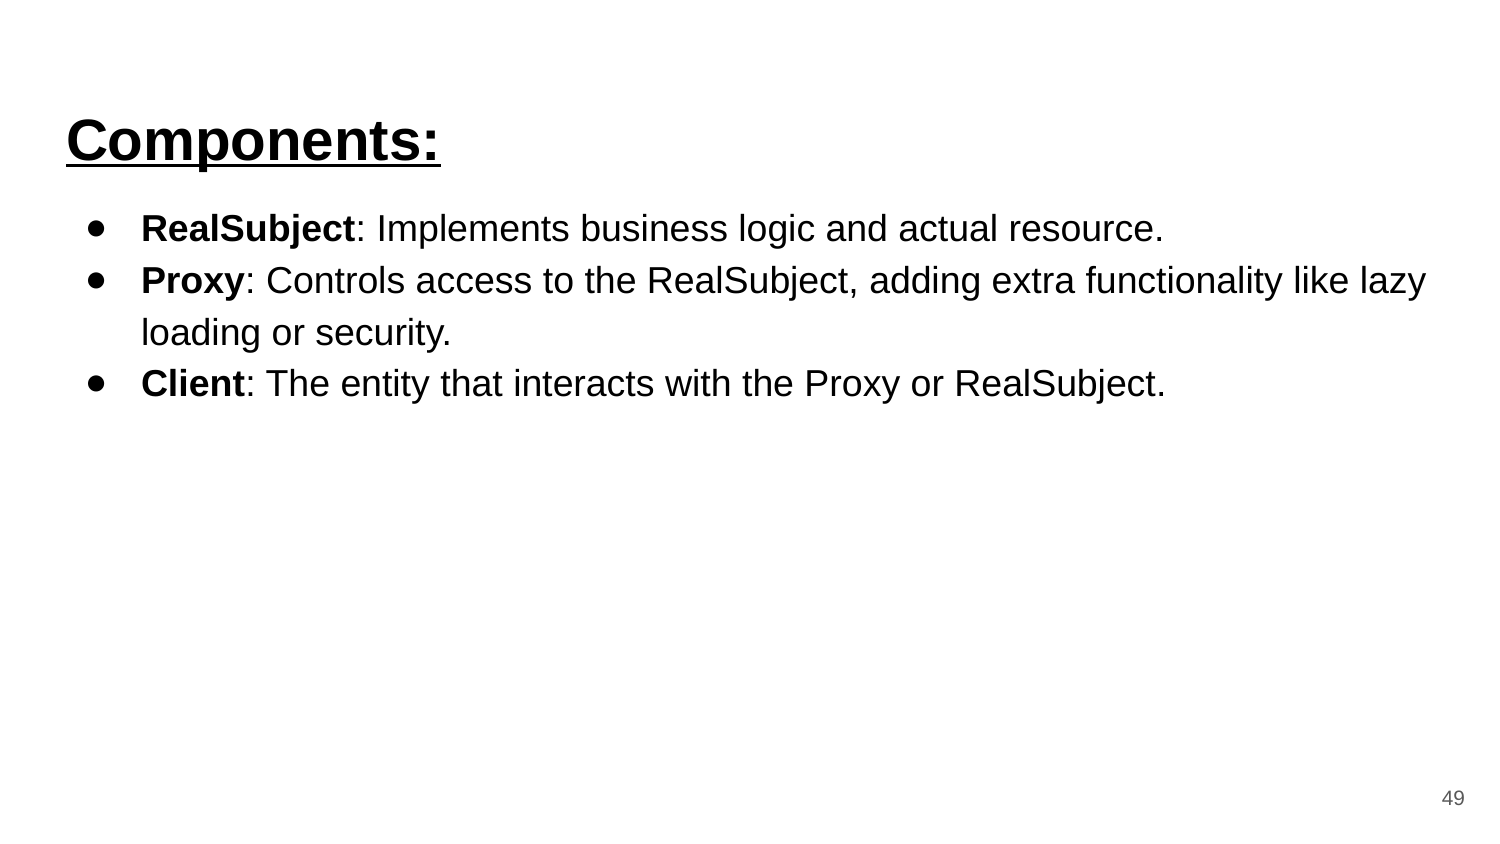

Components:
RealSubject: Implements business logic and actual resource.
Proxy: Controls access to the RealSubject, adding extra functionality like lazy loading or security.
Client: The entity that interacts with the Proxy or RealSubject.

49